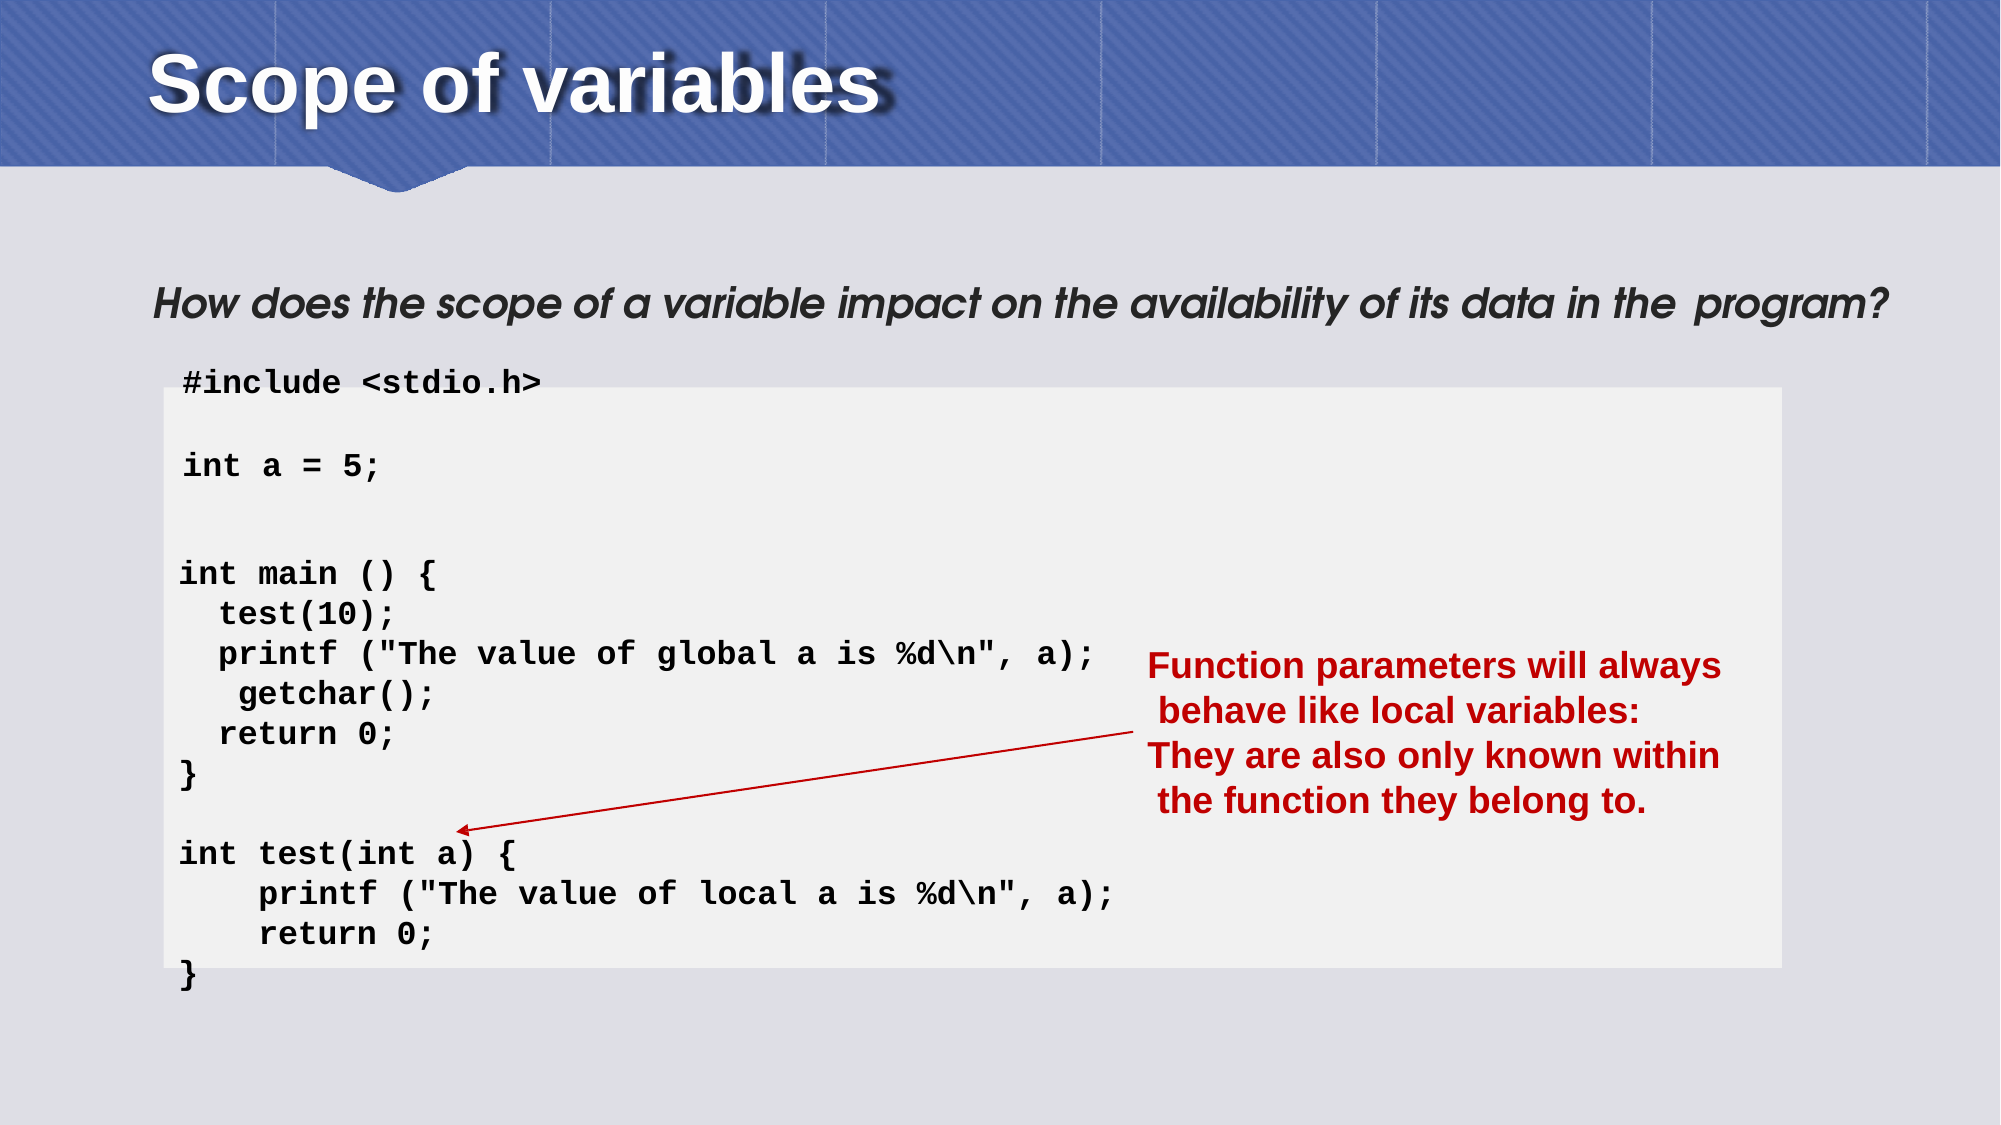

# Scope of variables
How does the scope of a variable impact on the availability of its data in the program?
#include <stdio.h>

int a = 5;

int main () {
  test(10);
printf ("The value of global a is %d\n", a);  getchar();
return 0;
}
Function parameters will always  behave like local variables:  They are also only known within  the function they belong to.

int test(int a) {
printf ("The value of local a is %d\n", a);
return 0;
}